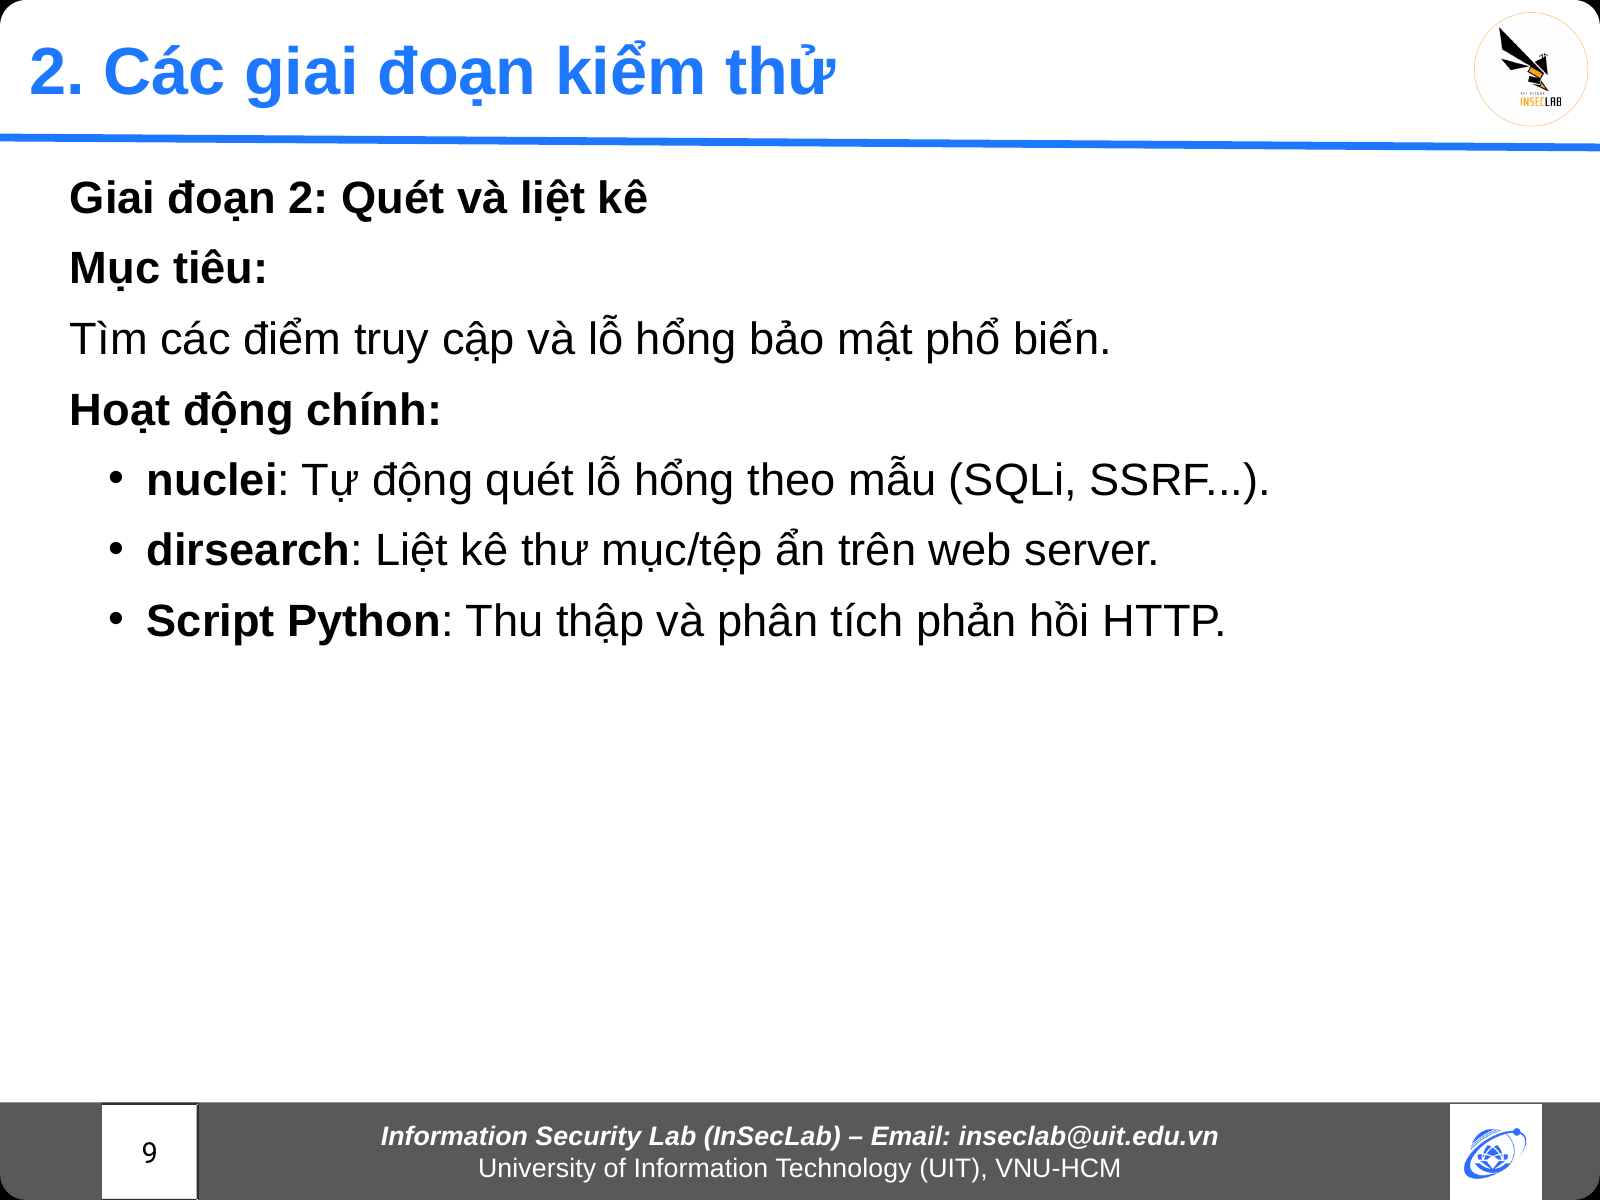

2. Các giai đoạn kiểm thử

Giai đoạn 2: Quét và liệt kê
Mục tiêu:
Tìm các điểm truy cập và lỗ hổng bảo mật phổ biến.
Hoạt động chính:
nuclei: Tự động quét lỗ hổng theo mẫu (SQLi, SSRF...).
dirsearch: Liệt kê thư mục/tệp ẩn trên web server.
Script Python: Thu thập và phân tích phản hồi HTTP.

Information Security Lab (InSecLab) – Email: inseclab@uit.edu.vn
University of Information Technology (UIT), VNU-HCM

9